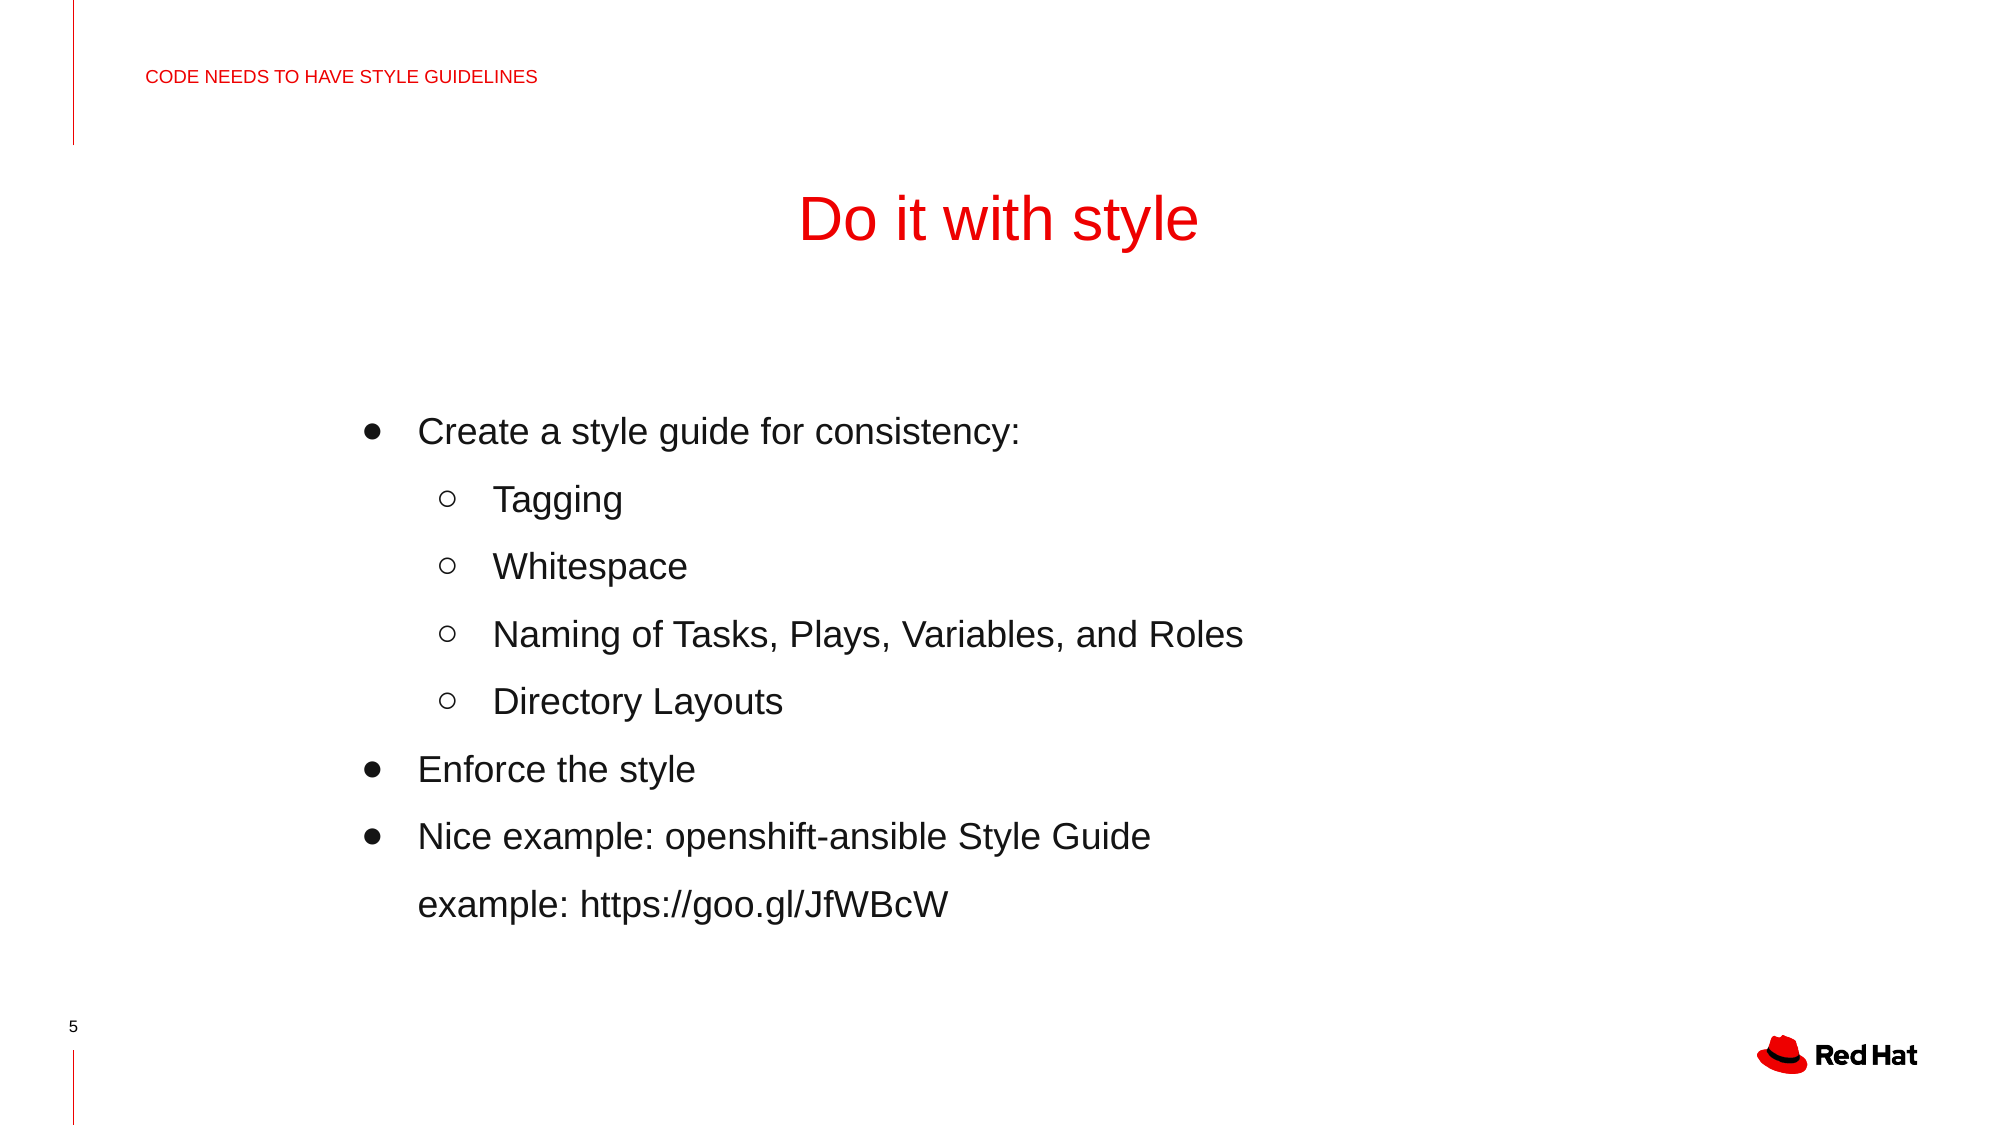

CODE NEEDS TO HAVE STYLE GUIDELINES
# Do it with style
Create a style guide for consistency:
Tagging
Whitespace
Naming of Tasks, Plays, Variables, and Roles
Directory Layouts
Enforce the style
Nice example: openshift-ansible Style Guide
example: https://goo.gl/JfWBcW
5